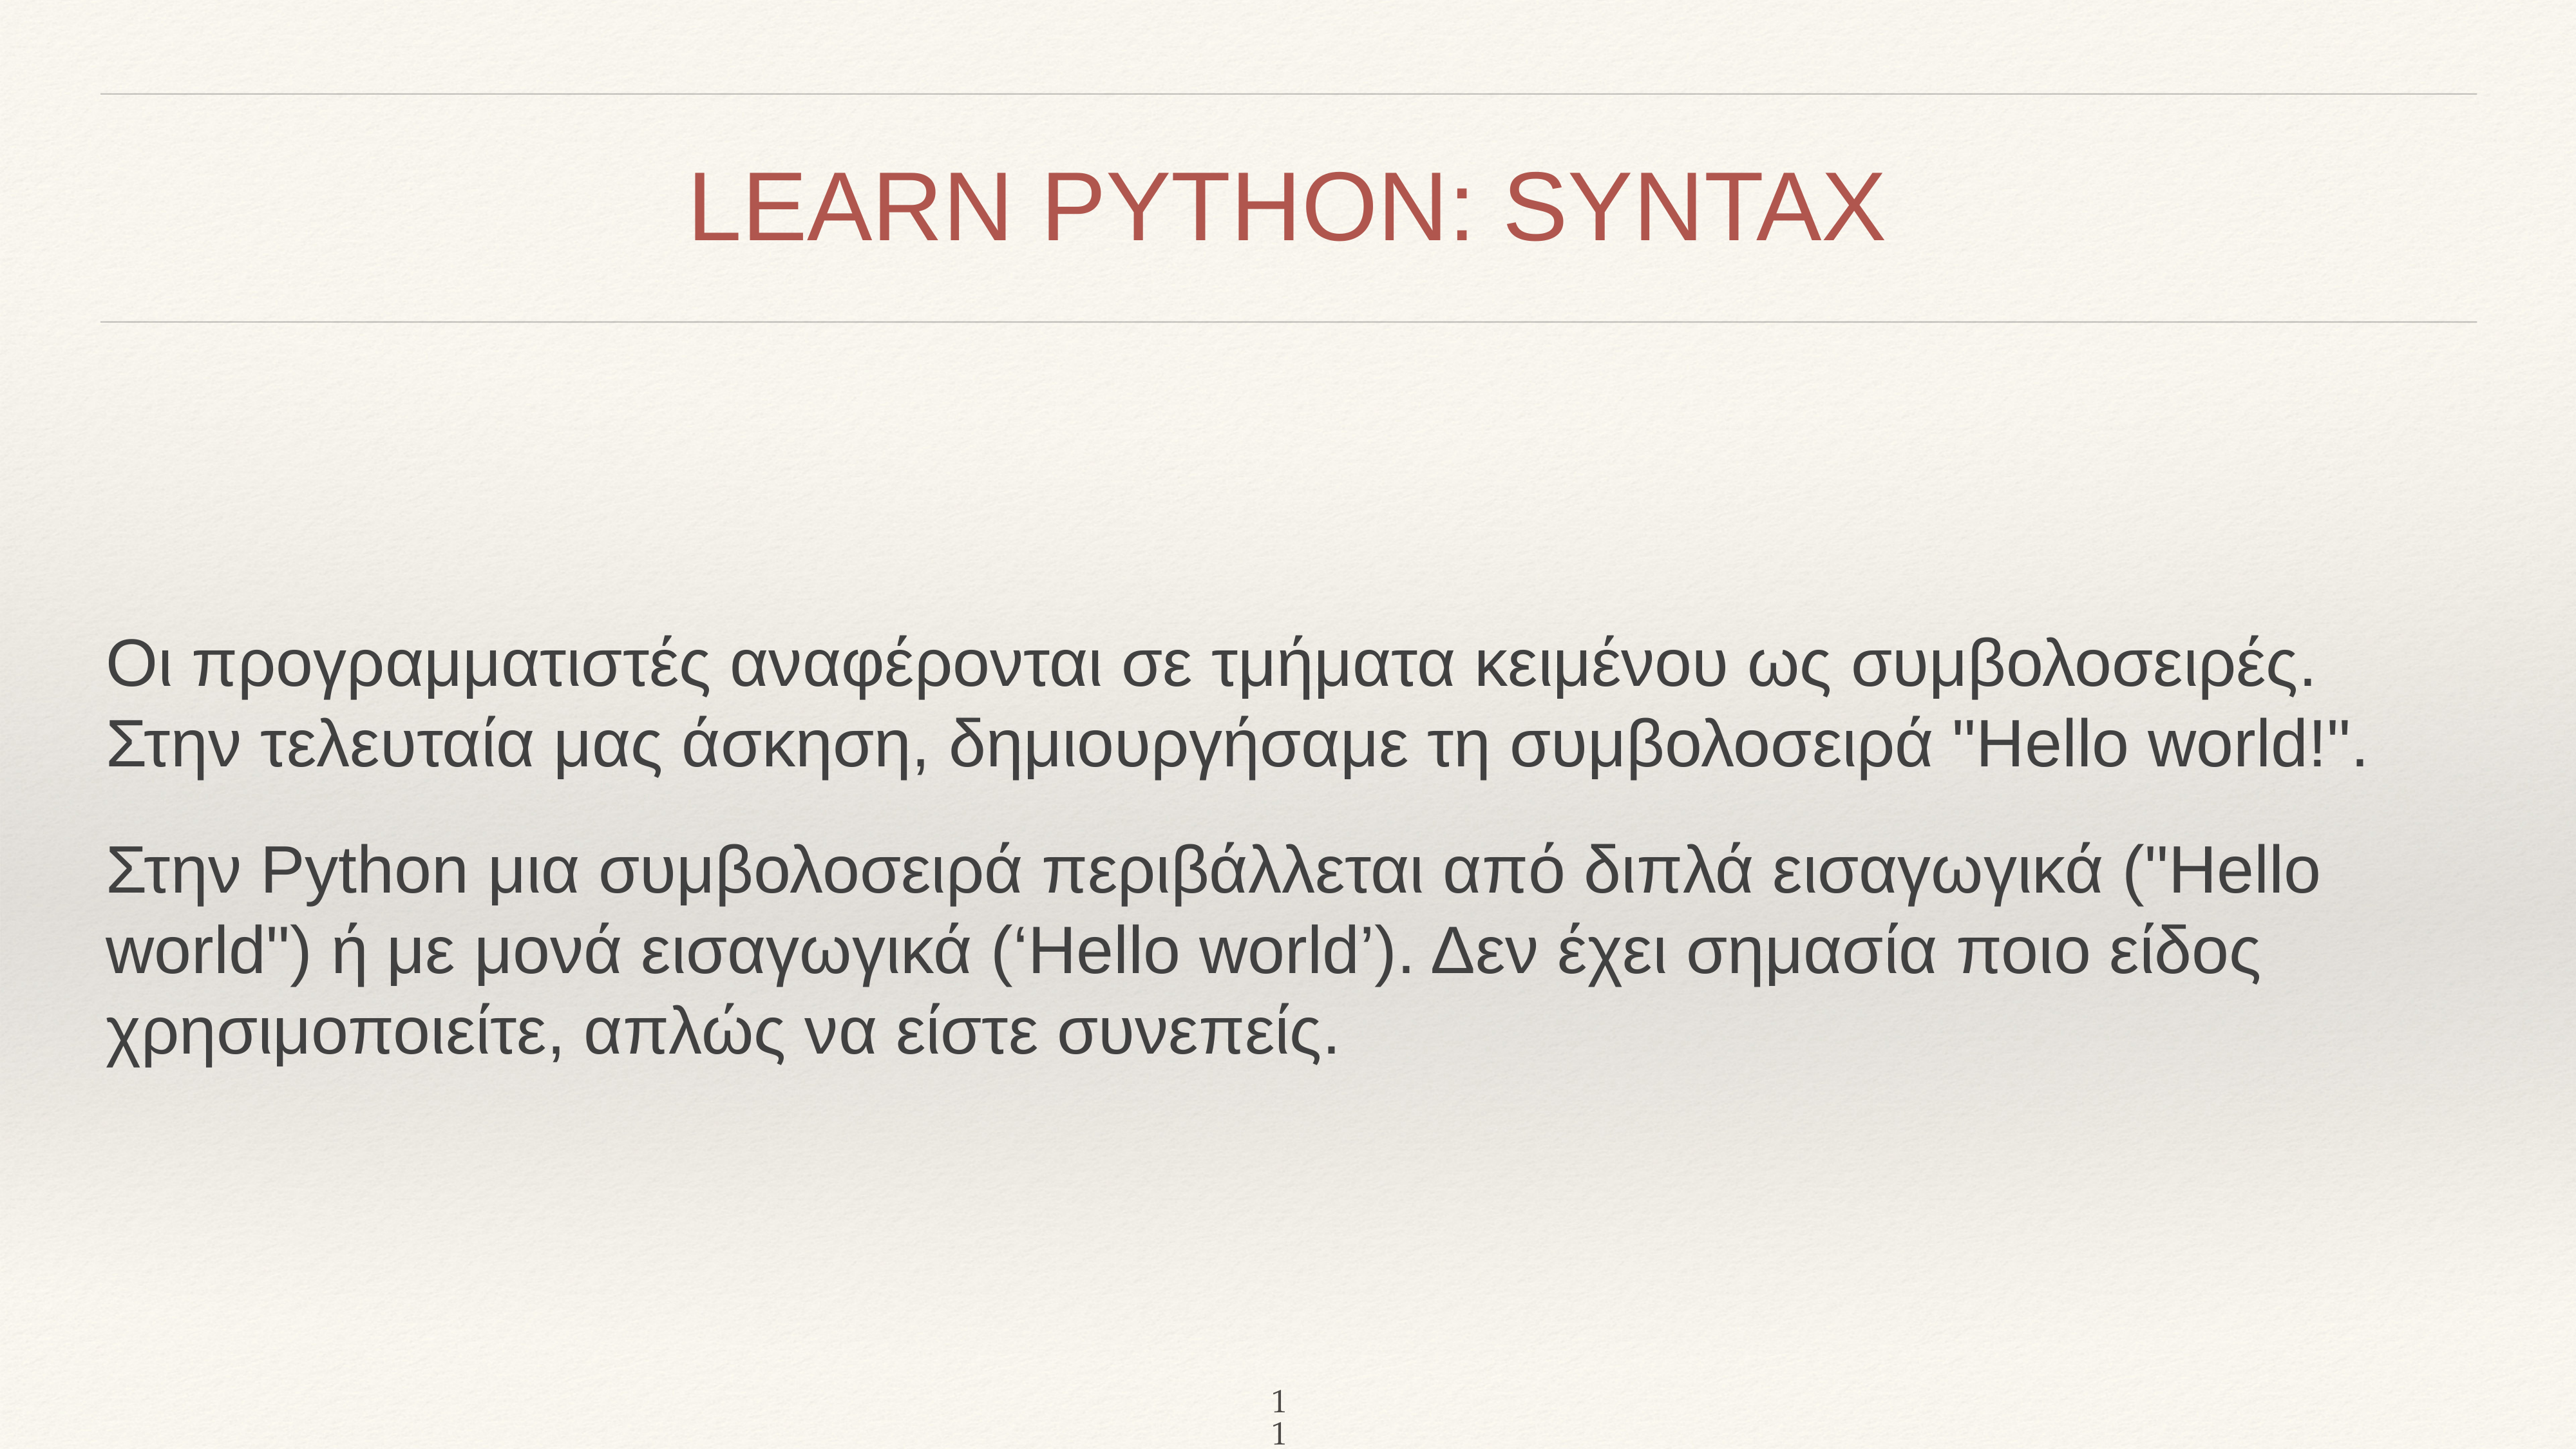

# LEARN PYTHON: SYNTAX
Οι προγραμματιστές αναφέρονται σε τμήματα κειμένου ως συμβολοσειρές. Στην τελευταία μας άσκηση, δημιουργήσαμε τη συμβολοσειρά "Hello world!".
Στην Python μια συμβολοσειρά περιβάλλεται από διπλά εισαγωγικά ("Hello world") ή με μονά εισαγωγικά (‘Hello world’). Δεν έχει σημασία ποιο είδος χρησιμοποιείτε, απλώς να είστε συνεπείς.
11